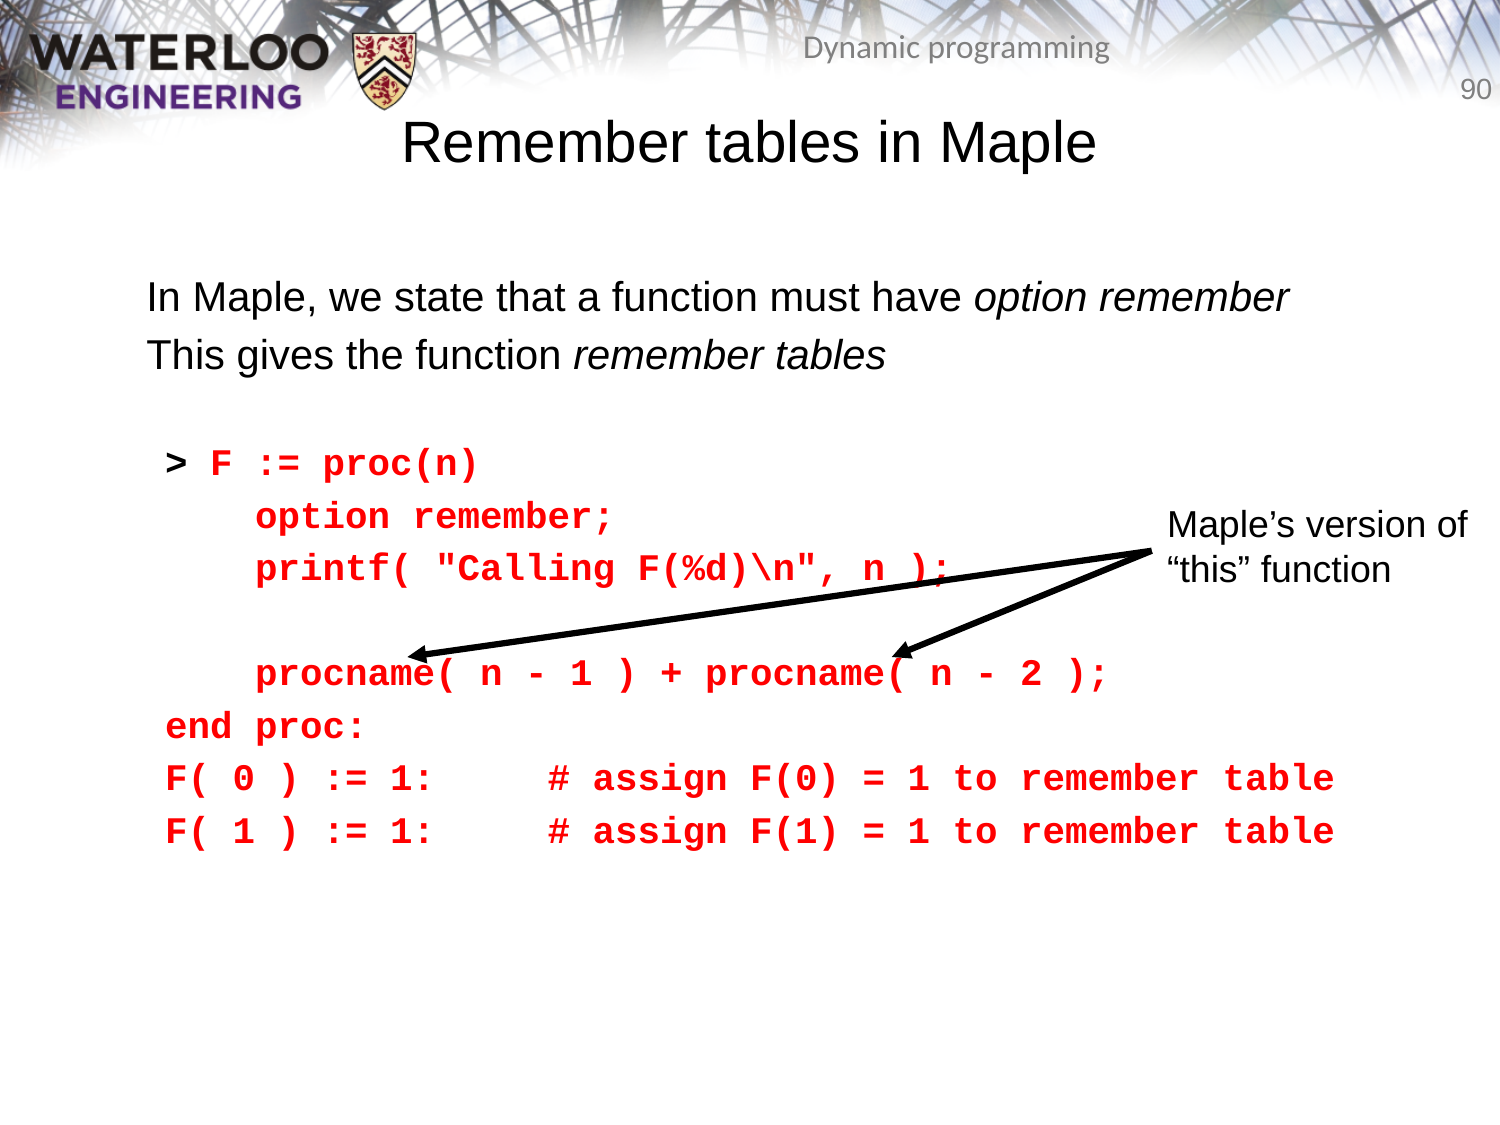

# Remember tables in Maple
	In Maple, we state that a function must have option remember
	This gives the function remember tables

> F := proc(n)
    option remember;
    printf( "Calling F(%d)\n", n );

    procname( n - 1 ) + procname( n - 2 );
end proc:
F( 0 ) := 1:     # assign F(0) = 1 to remember table
F( 1 ) := 1:     # assign F(1) = 1 to remember table
Maple’s version of
“this” function